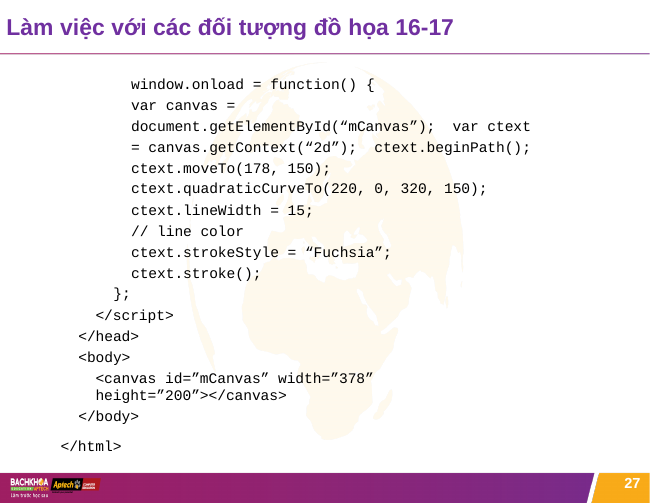

# Làm việc với các đối tượng đồ họa 16-17
window.onload = function() {
var canvas = document.getElementById(“mCanvas”);  var ctext = canvas.getContext(“2d”);  ctext.beginPath();
ctext.moveTo(178, 150);
ctext.quadraticCurveTo(220, 0, 320, 150);
ctext.lineWidth = 15;
// line color
ctext.strokeStyle = “Fuchsia”;
ctext.stroke();
};
</script>
</head>
<body>
<canvas id=”mCanvas” width=”378” height=”200”></canvas>
</body>
</html>
27